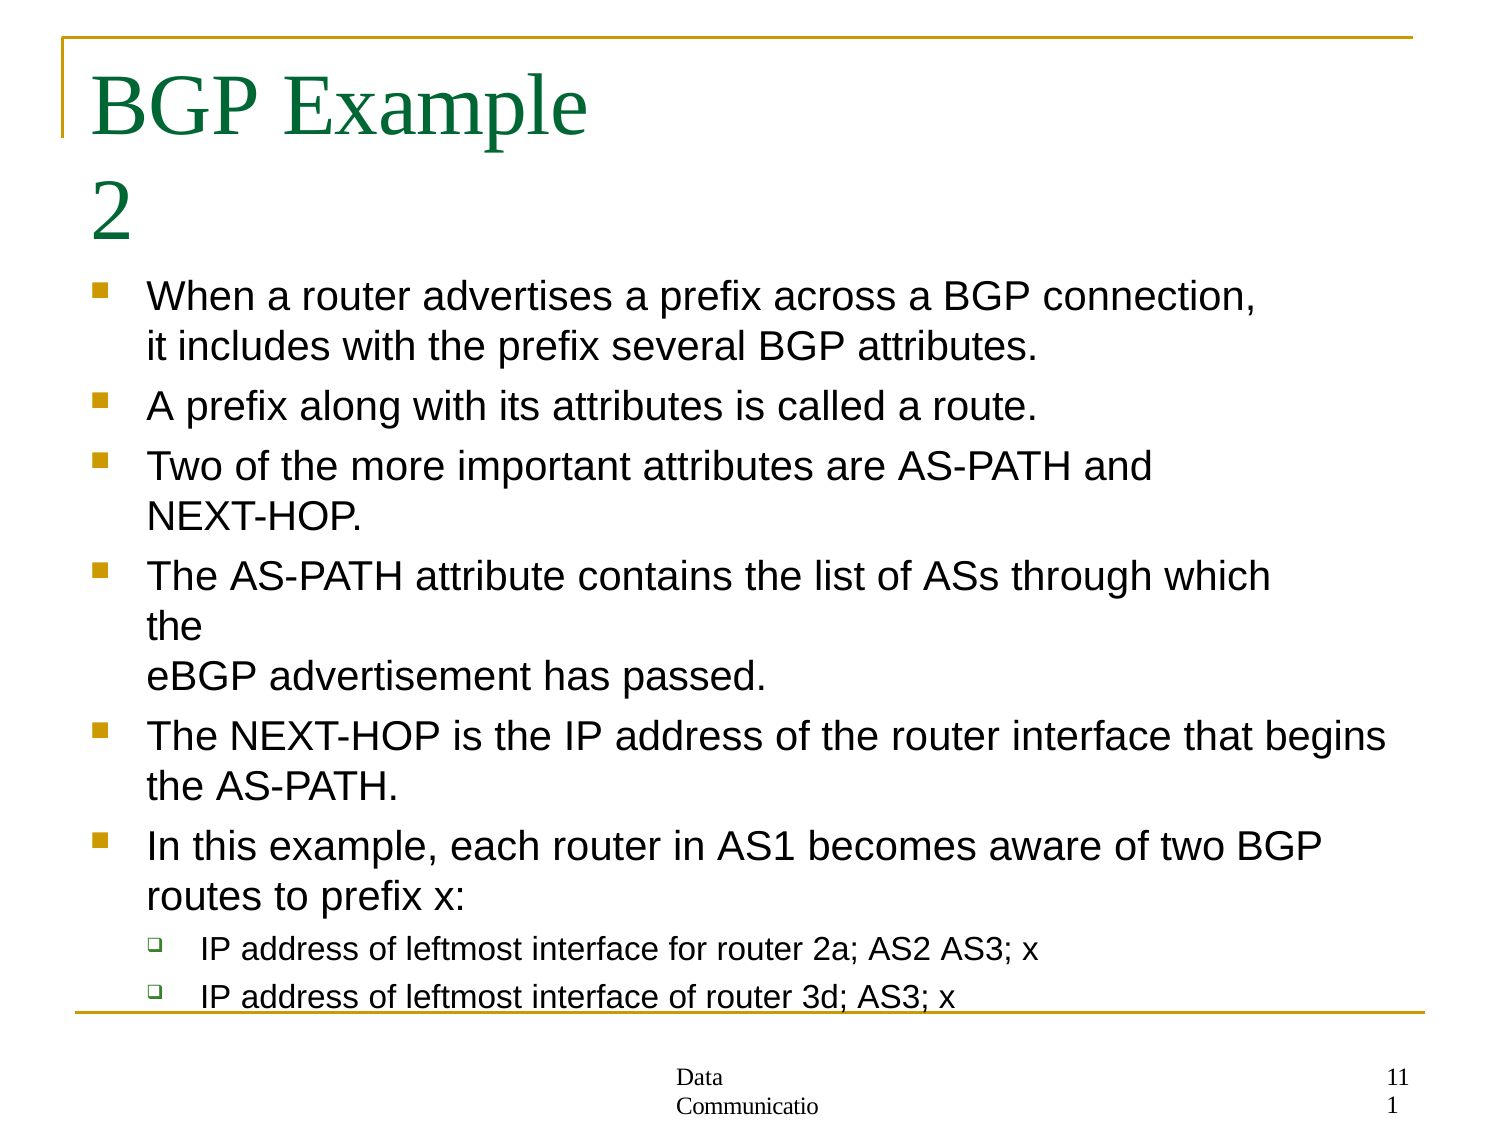

# BGP Example 2
When a router advertises a prefix across a BGP connection, it includes with the prefix several BGP attributes.
A prefix along with its attributes is called a route.
Two of the more important attributes are AS-PATH and NEXT-HOP.
The AS-PATH attribute contains the list of ASs through which the
eBGP advertisement has passed.
The NEXT-HOP is the IP address of the router interface that begins the AS-PATH.
In this example, each router in AS1 becomes aware of two BGP
routes to prefix x:
IP address of leftmost interface for router 2a; AS2 AS3; x
IP address of leftmost interface of router 3d; AS3; x
111
Data Communication Networks